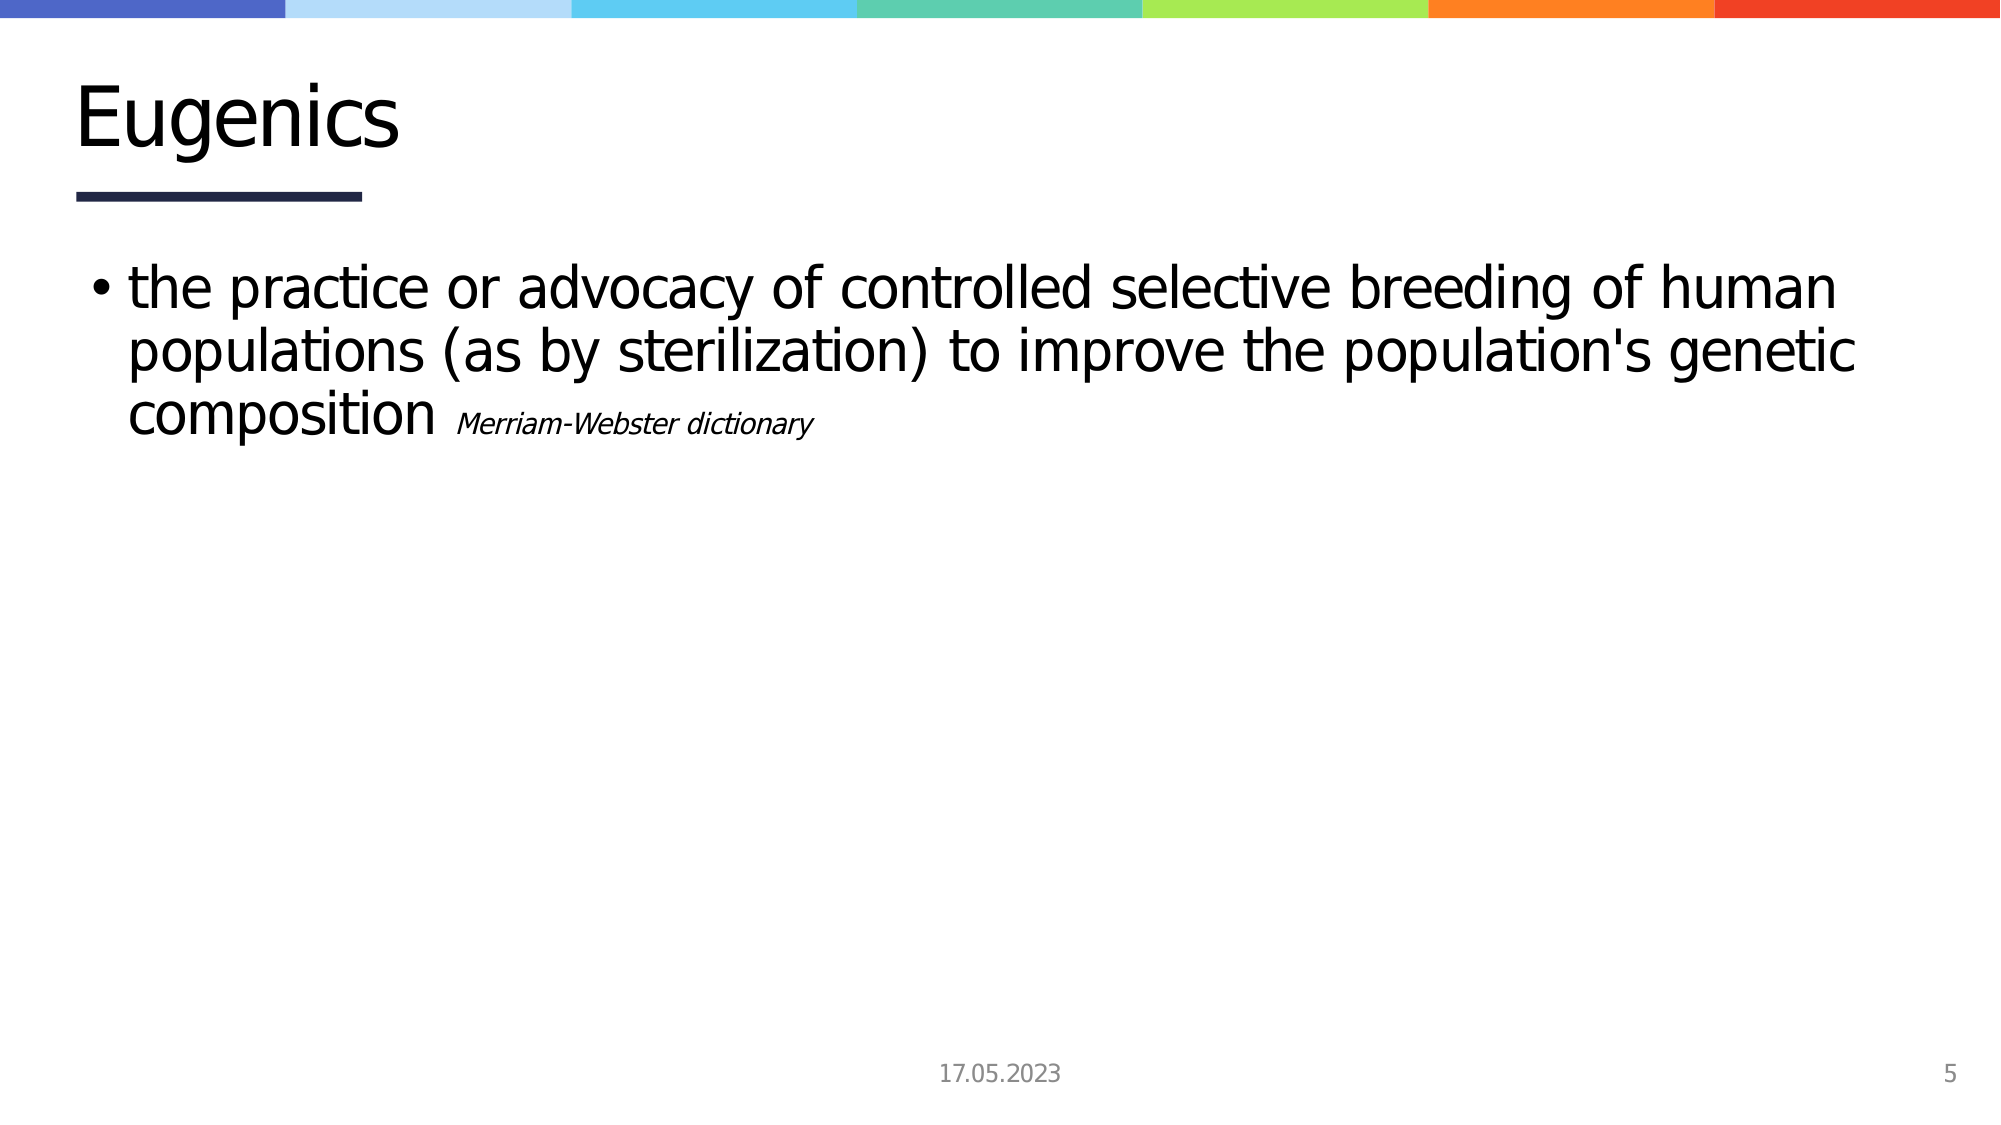

# Eugenics
the practice or advocacy of controlled selective breeding of human populations (as by sterilization) to improve the population's genetic composition Merriam-Webster dictionary
17.05.2023
5